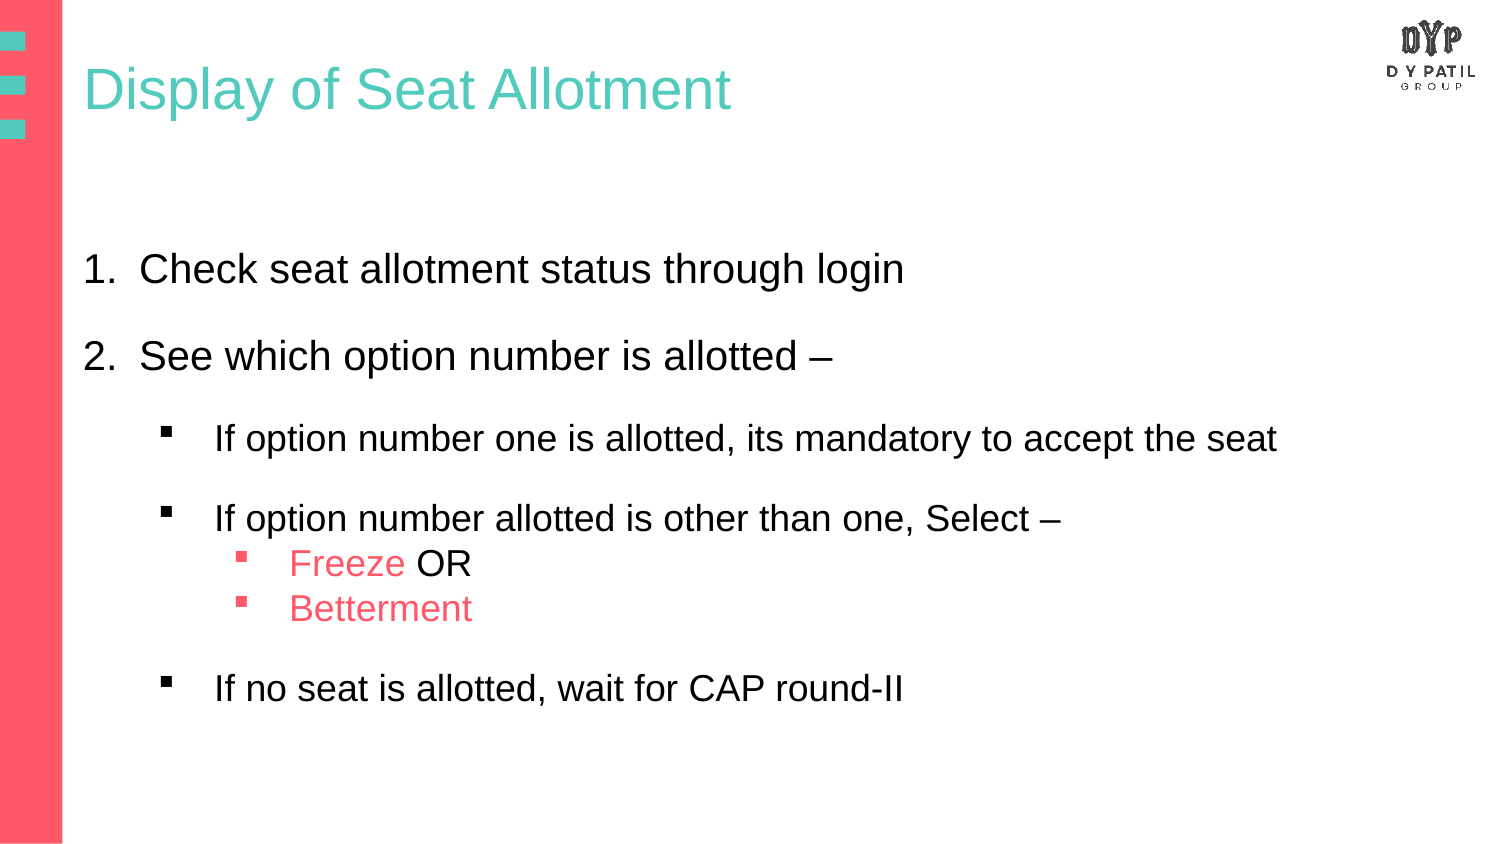

Display of Seat Allotment
Check seat allotment status through login
See which option number is allotted –
If option number one is allotted, its mandatory to accept the seat
If option number allotted is other than one, Select –
Freeze OR
Betterment
If no seat is allotted, wait for CAP round-II